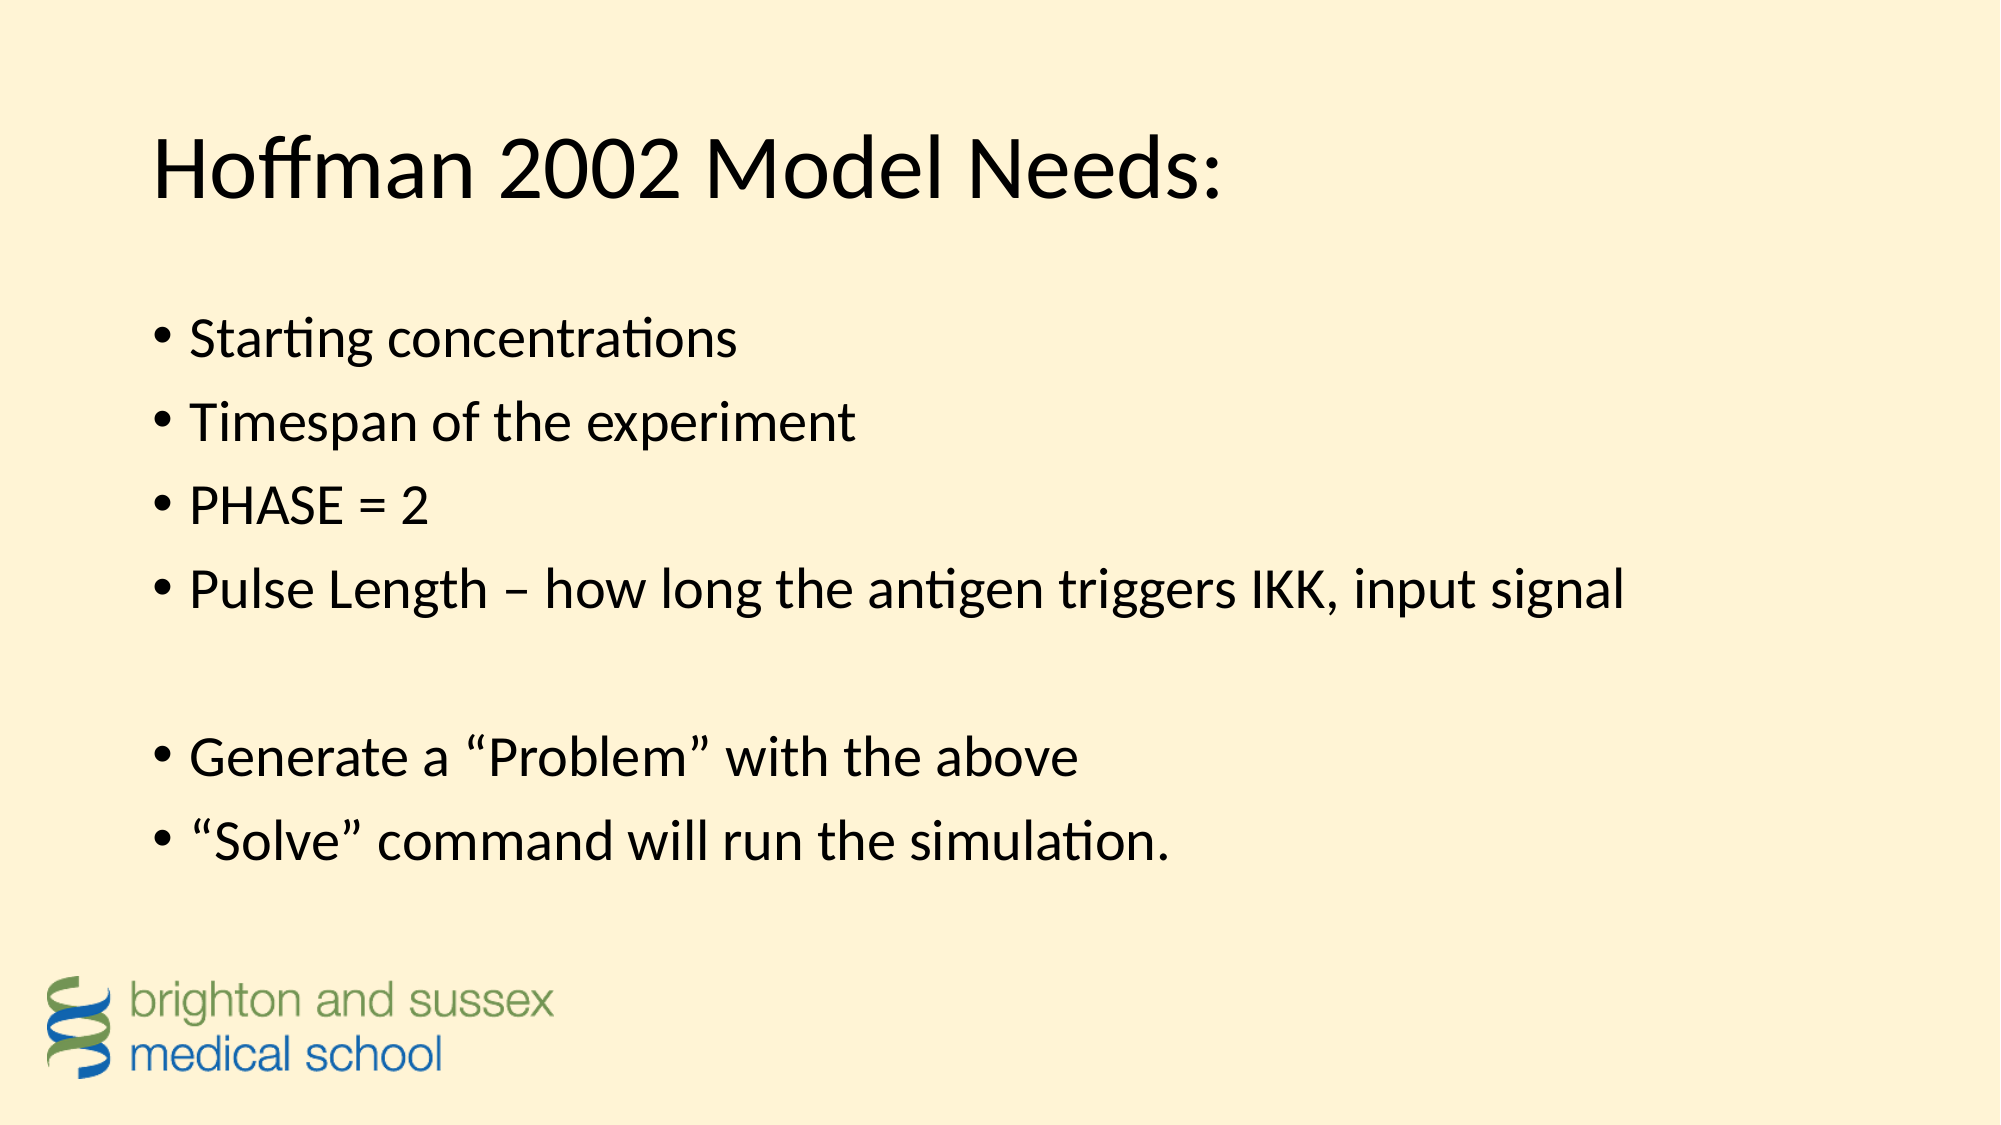

# Hoffman 2002 Model Needs:
Starting concentrations
Timespan of the experiment
PHASE = 2
Pulse Length – how long the antigen triggers IKK, input signal

Generate a “Problem” with the above
“Solve” command will run the simulation.